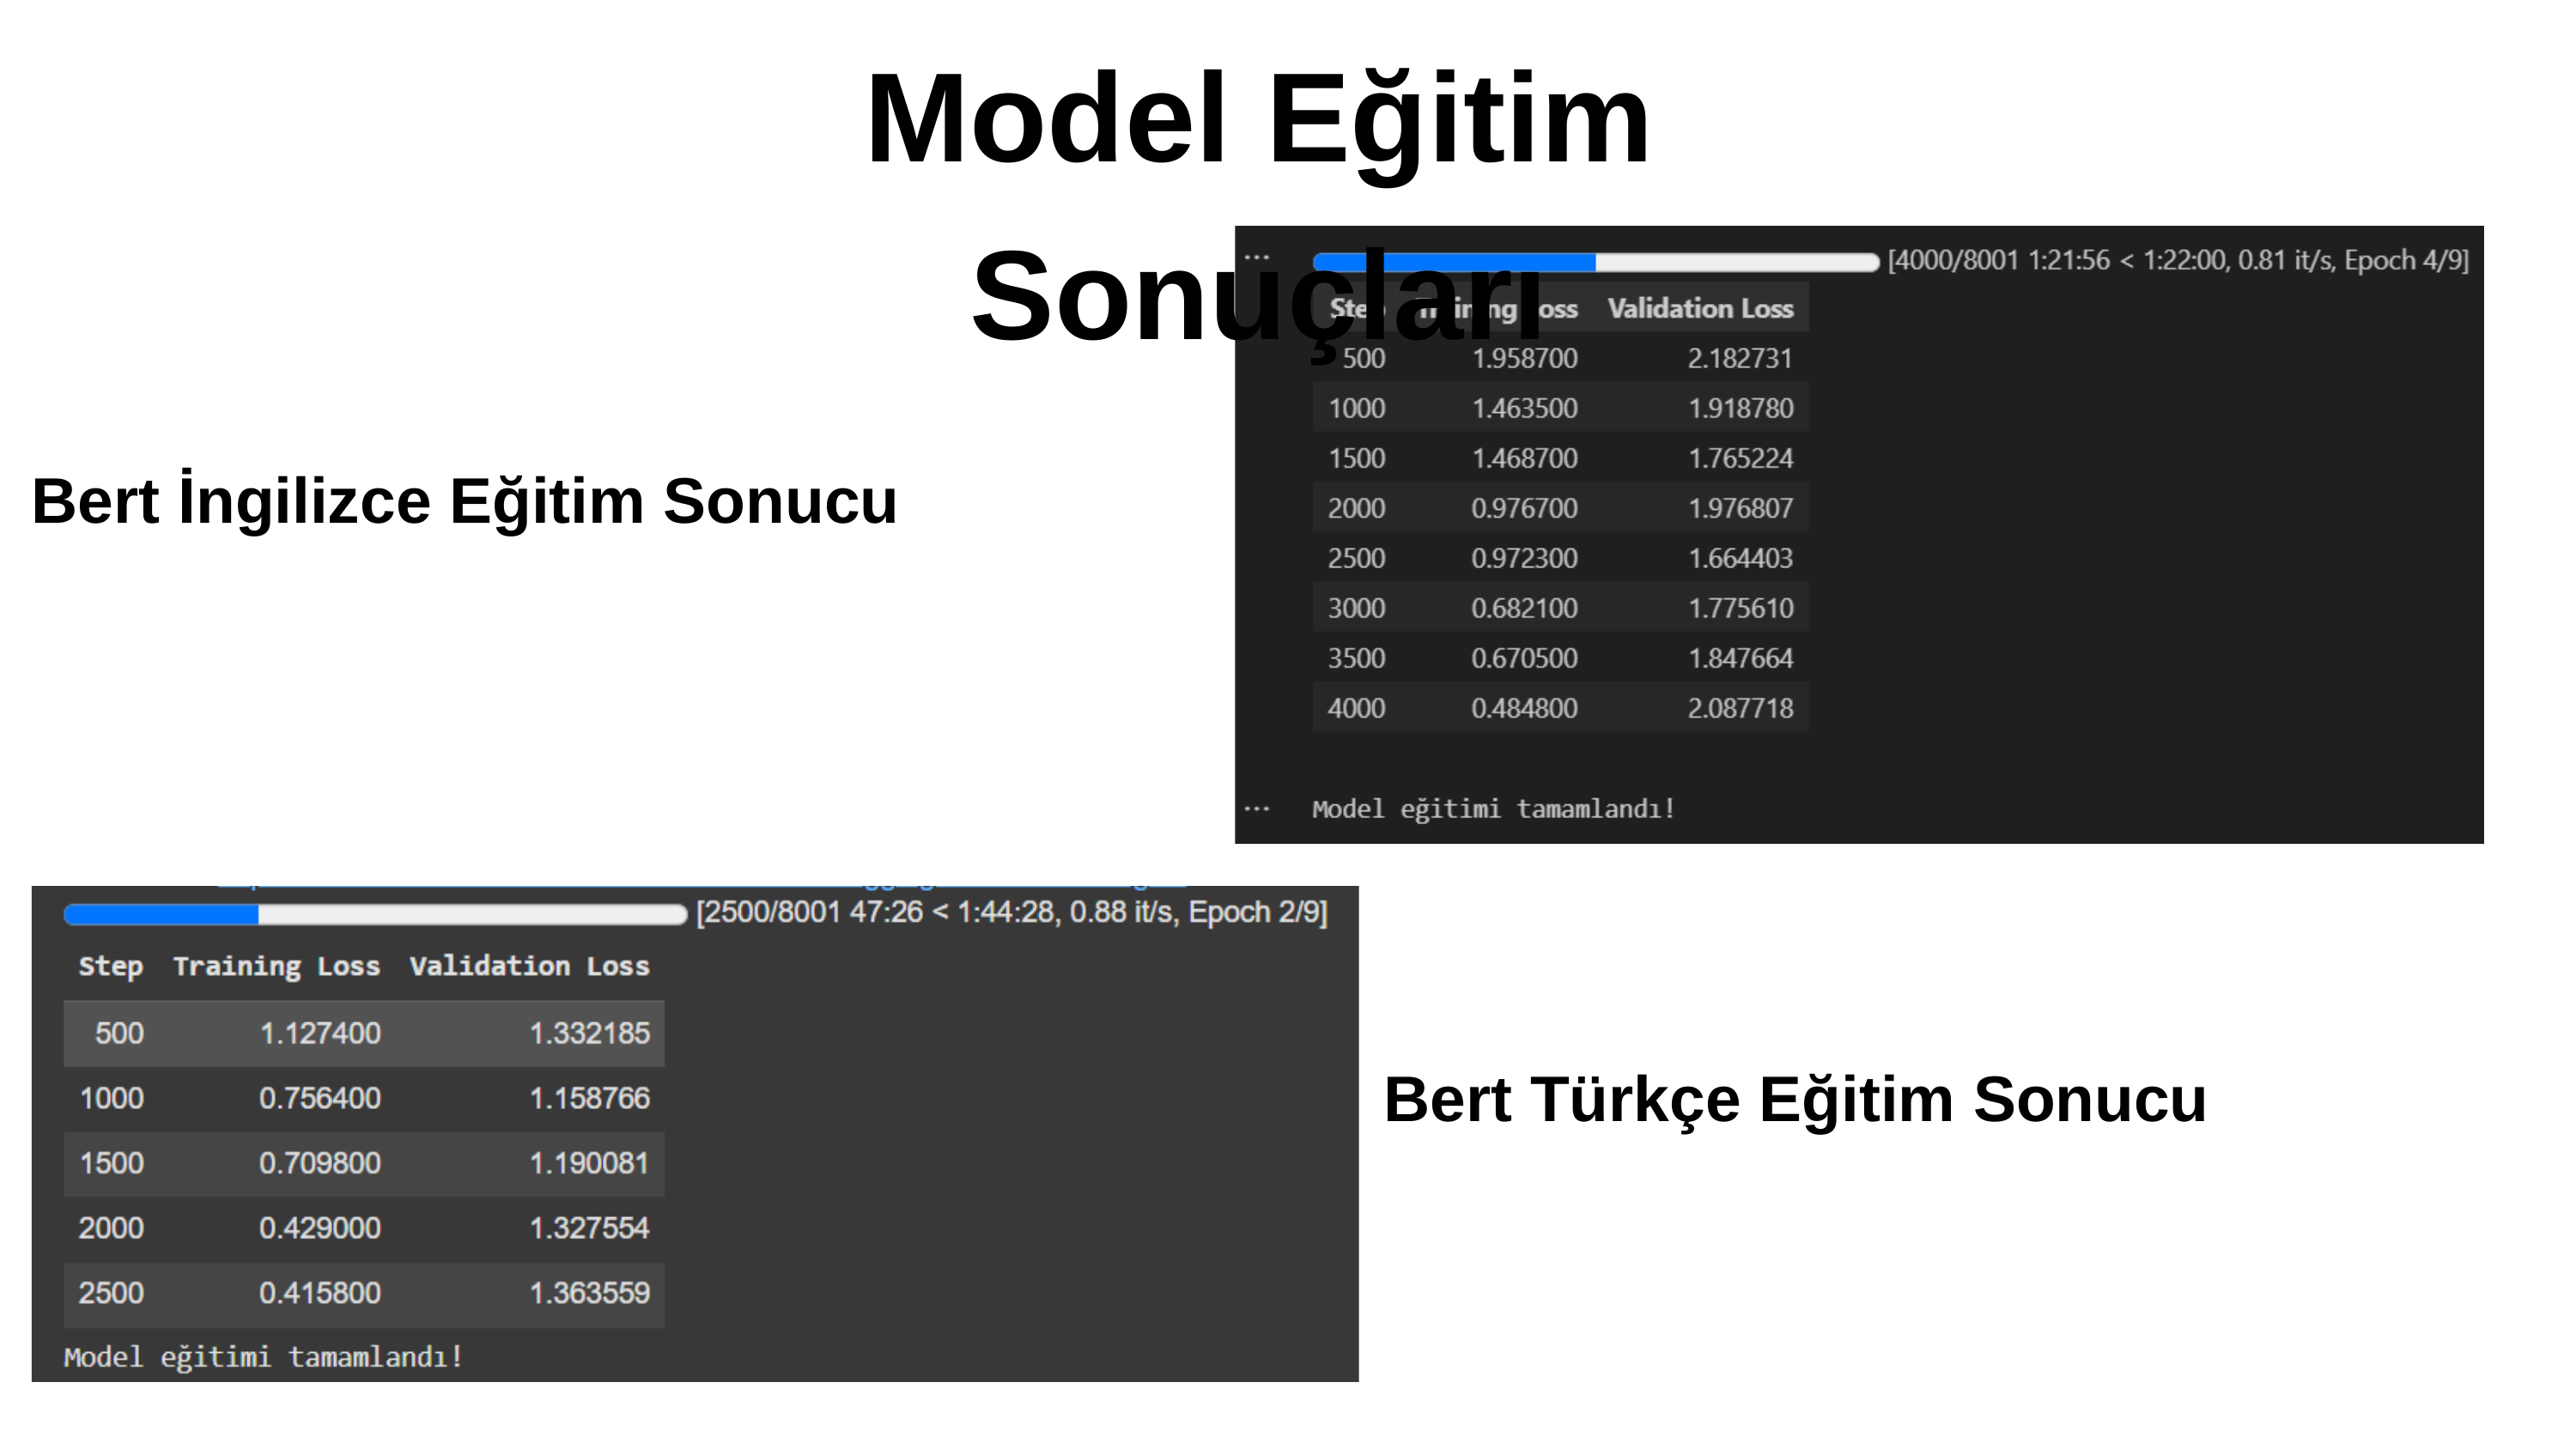

Model Eğitim Sonuçları

Bert İngilizce Eğitim Sonucu

Bert Türkçe Eğitim Sonucu